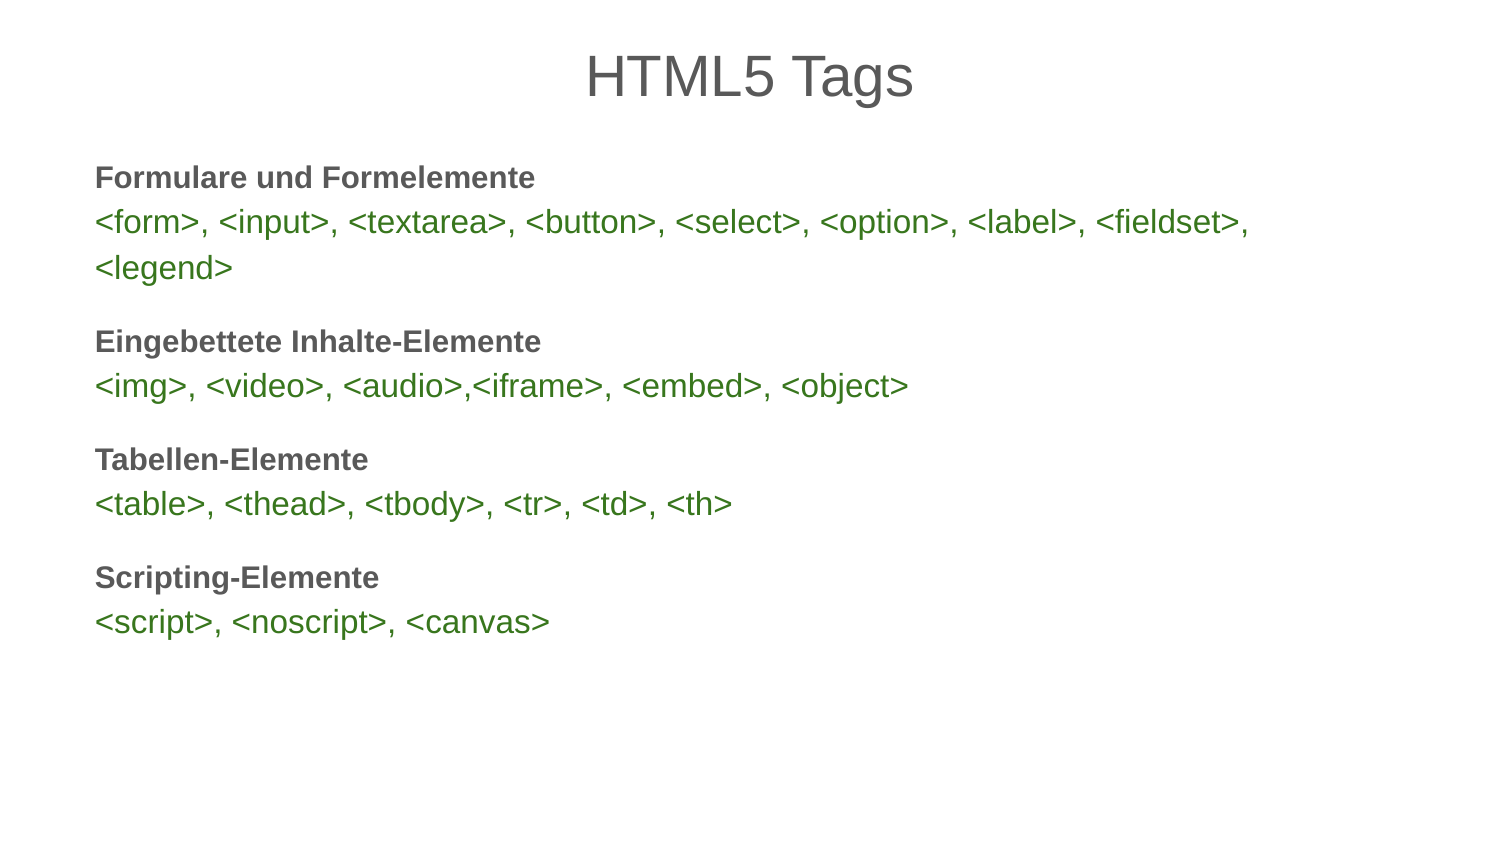

# HTML5 Tags
Formulare und Formelemente
<form>, <input>, <textarea>, <button>, <select>, <option>, <label>, <fieldset>, <legend>
Eingebettete Inhalte-Elemente
<img>, <video>, <audio>,<iframe>, <embed>, <object>
Tabellen-Elemente
<table>, <thead>, <tbody>, <tr>, <td>, <th>
Scripting-Elemente
<script>, <noscript>, <canvas>